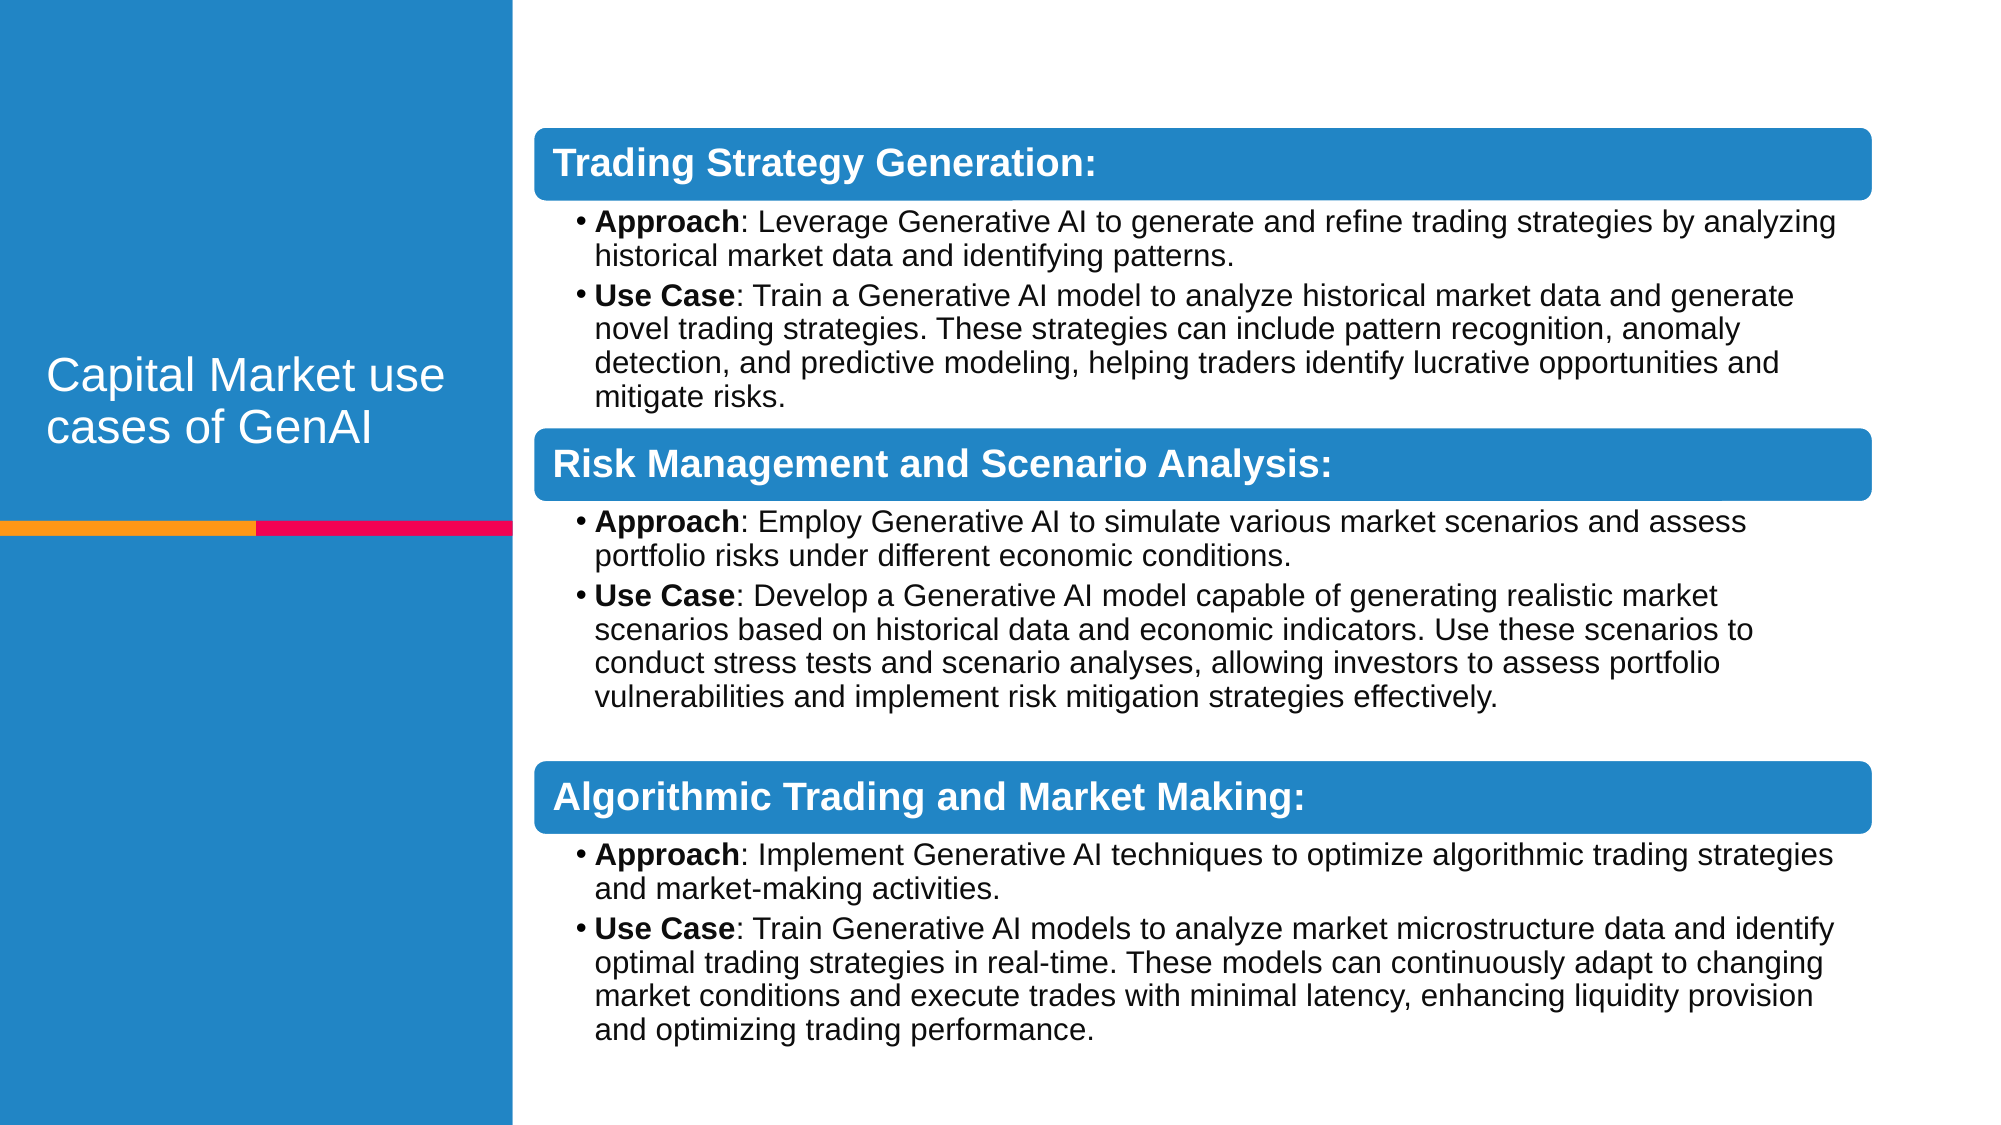

Trading Strategy Generation:
Approach: Leverage Generative AI to generate and refine trading strategies by analyzing historical market data and identifying patterns.
Use Case: Train a Generative AI model to analyze historical market data and generate novel trading strategies. These strategies can include pattern recognition, anomaly detection, and predictive modeling, helping traders identify lucrative opportunities and mitigate risks.
Risk Management and Scenario Analysis:
Approach: Employ Generative AI to simulate various market scenarios and assess portfolio risks under different economic conditions.
Use Case: Develop a Generative AI model capable of generating realistic market scenarios based on historical data and economic indicators. Use these scenarios to conduct stress tests and scenario analyses, allowing investors to assess portfolio vulnerabilities and implement risk mitigation strategies effectively.
Algorithmic Trading and Market Making:
Approach: Implement Generative AI techniques to optimize algorithmic trading strategies and market-making activities.
Use Case: Train Generative AI models to analyze market microstructure data and identify optimal trading strategies in real-time. These models can continuously adapt to changing market conditions and execute trades with minimal latency, enhancing liquidity provision and optimizing trading performance.
# Capital Market use cases of GenAI